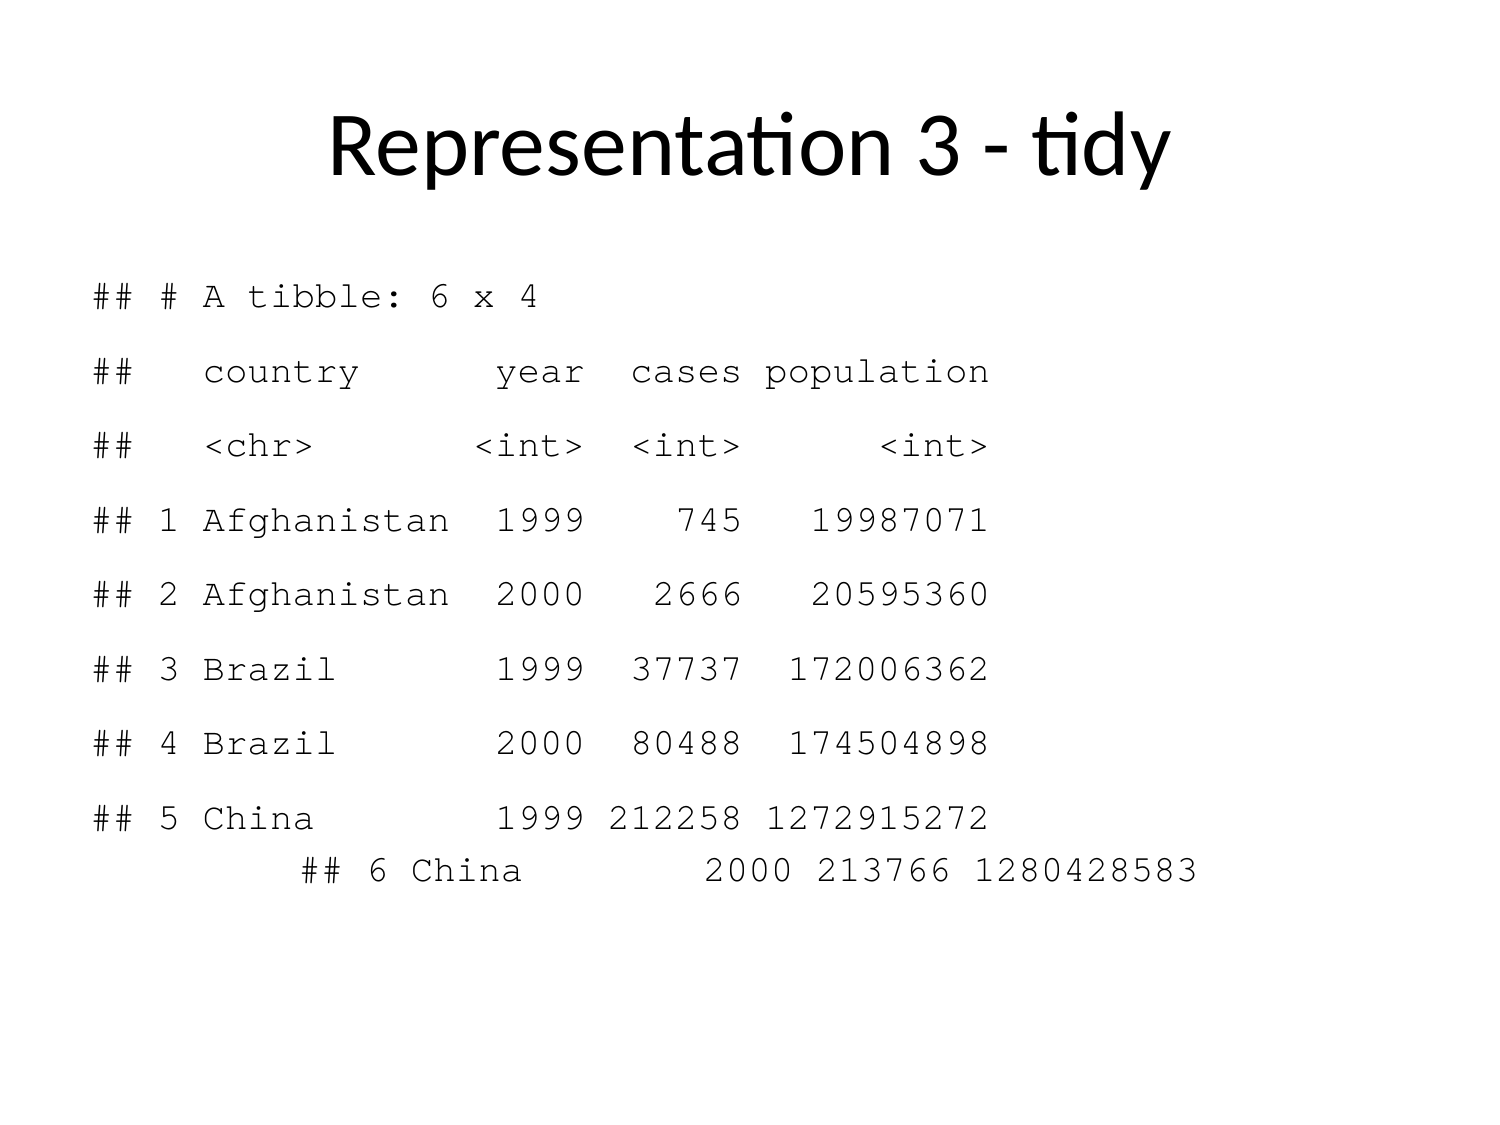

# Representation 3 - tidy
## # A tibble: 6 x 4
##   country      year  cases population
##   <chr>       <int>  <int>      <int>
## 1 Afghanistan  1999    745   19987071
## 2 Afghanistan  2000   2666   20595360
## 3 Brazil       1999  37737  172006362
## 4 Brazil       2000  80488  174504898
## 5 China        1999 212258 1272915272
## 6 China        2000 213766 1280428583